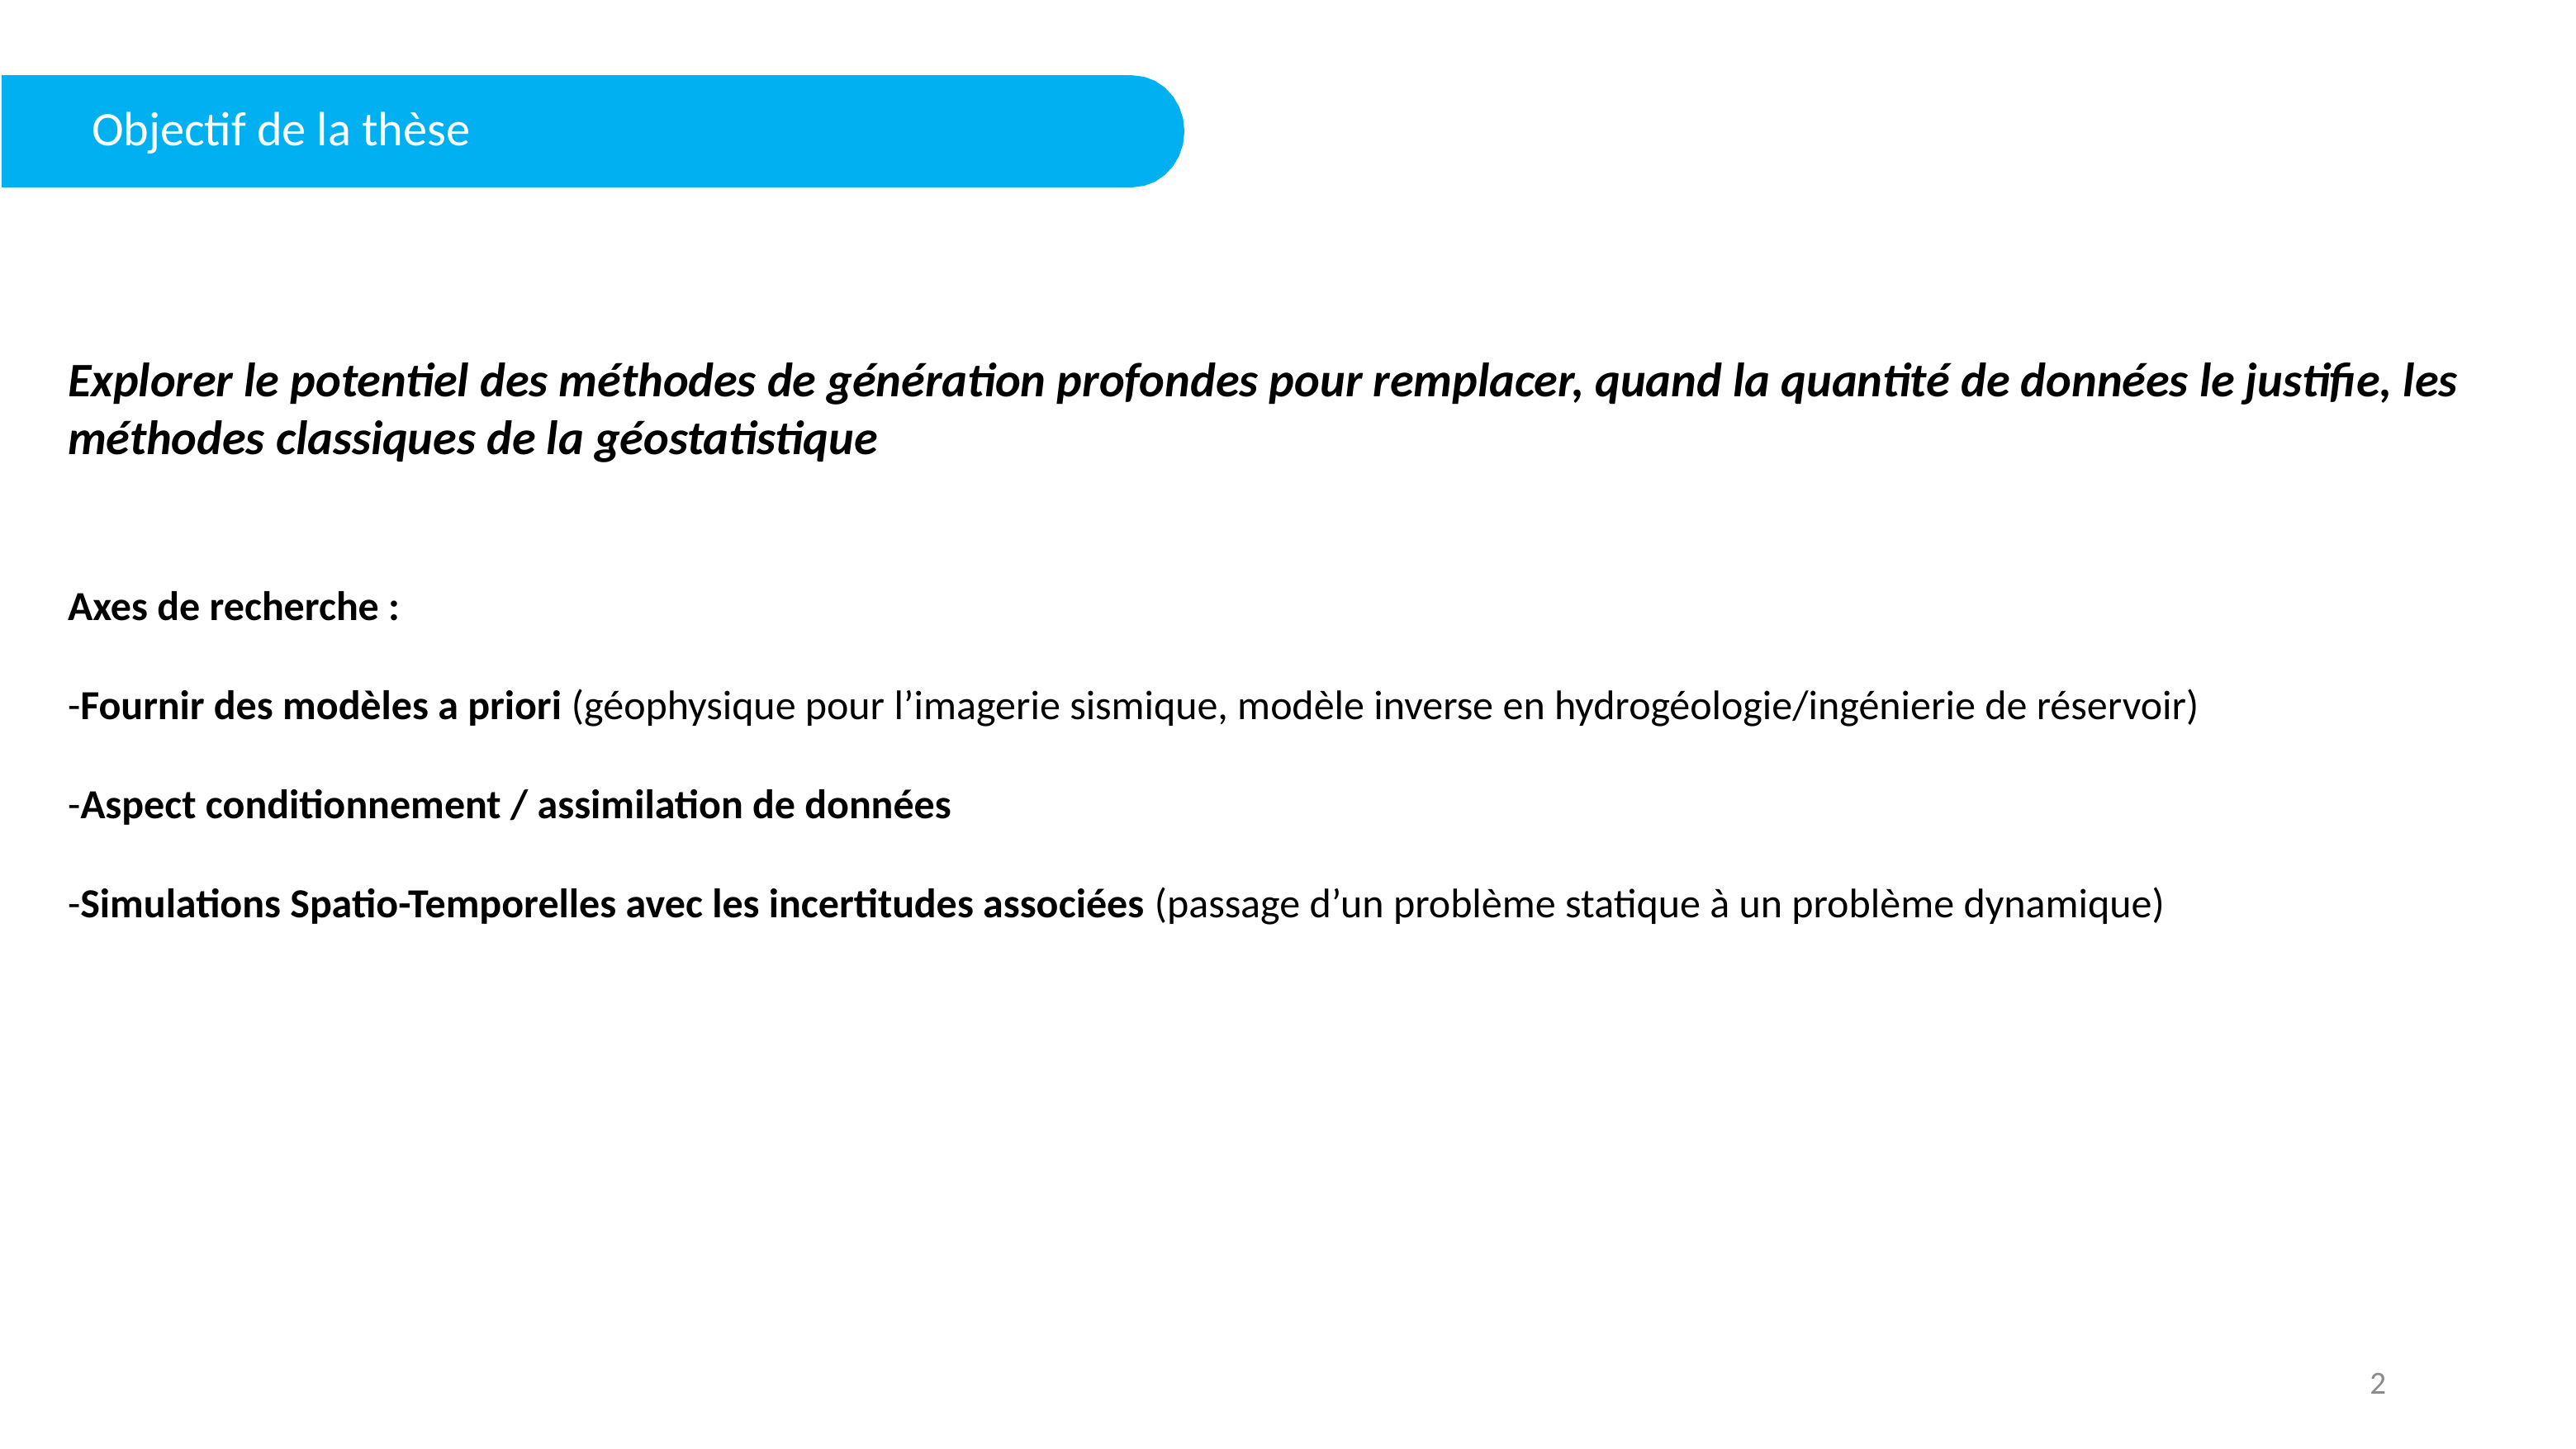

Objectif de la thèse
Explorer le potentiel des méthodes de génération profondes pour remplacer, quand la quantité de données le justifie, les méthodes classiques de la géostatistique

Axes de recherche :

-Fournir des modèles a priori (géophysique pour l’imagerie sismique, modèle inverse en hydrogéologie/ingénierie de réservoir)

-Aspect conditionnement / assimilation de données

-Simulations Spatio-Temporelles avec les incertitudes associées (passage d’un problème statique à un problème dynamique)

2